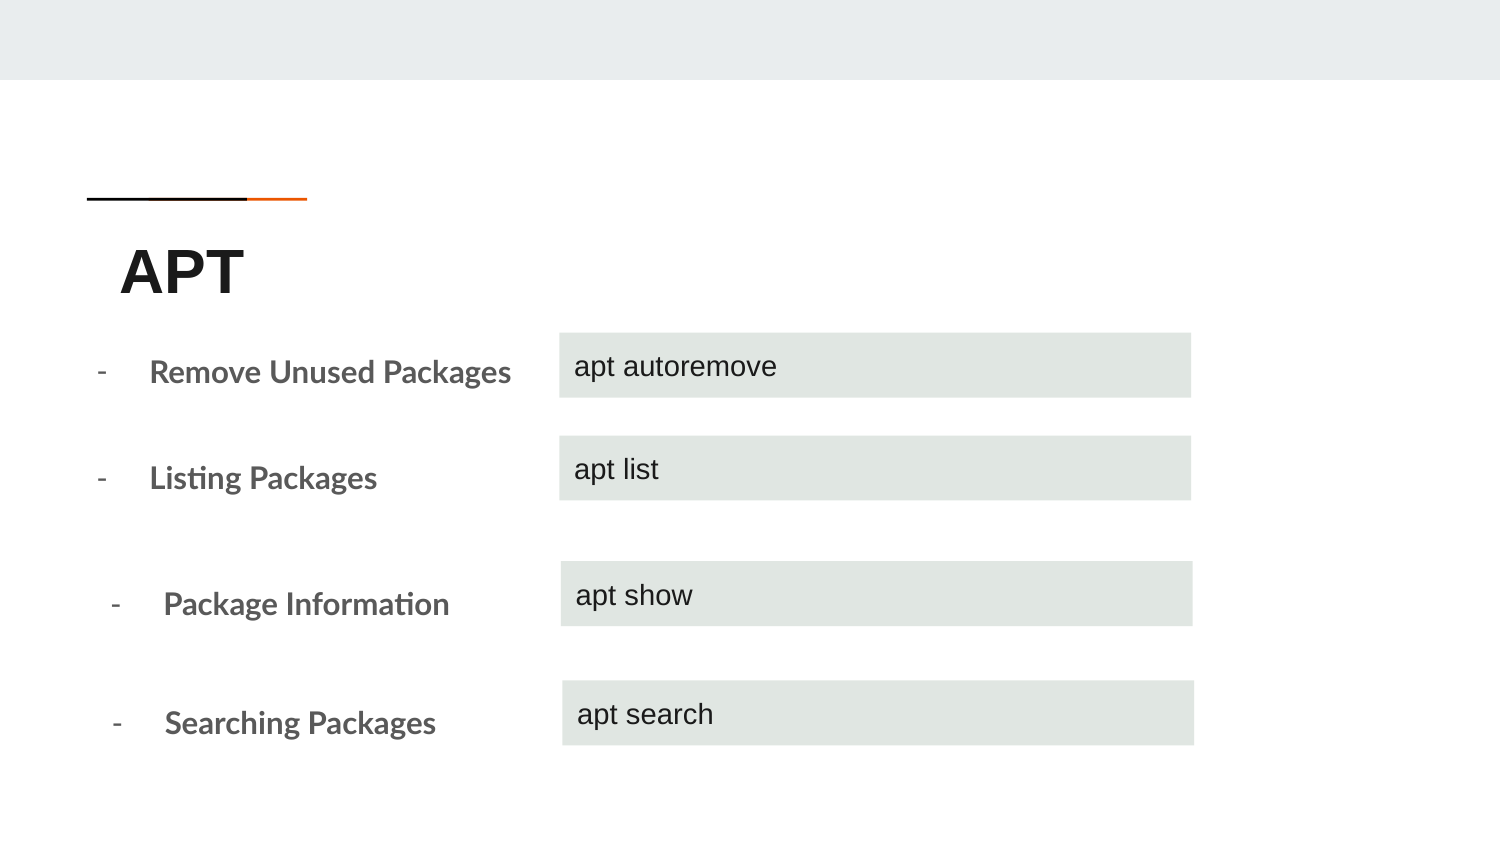

# APT

Remove Unused Packages
apt autoremove
apt list
Listing Packages
apt show
Package Information
apt search
Searching Packages